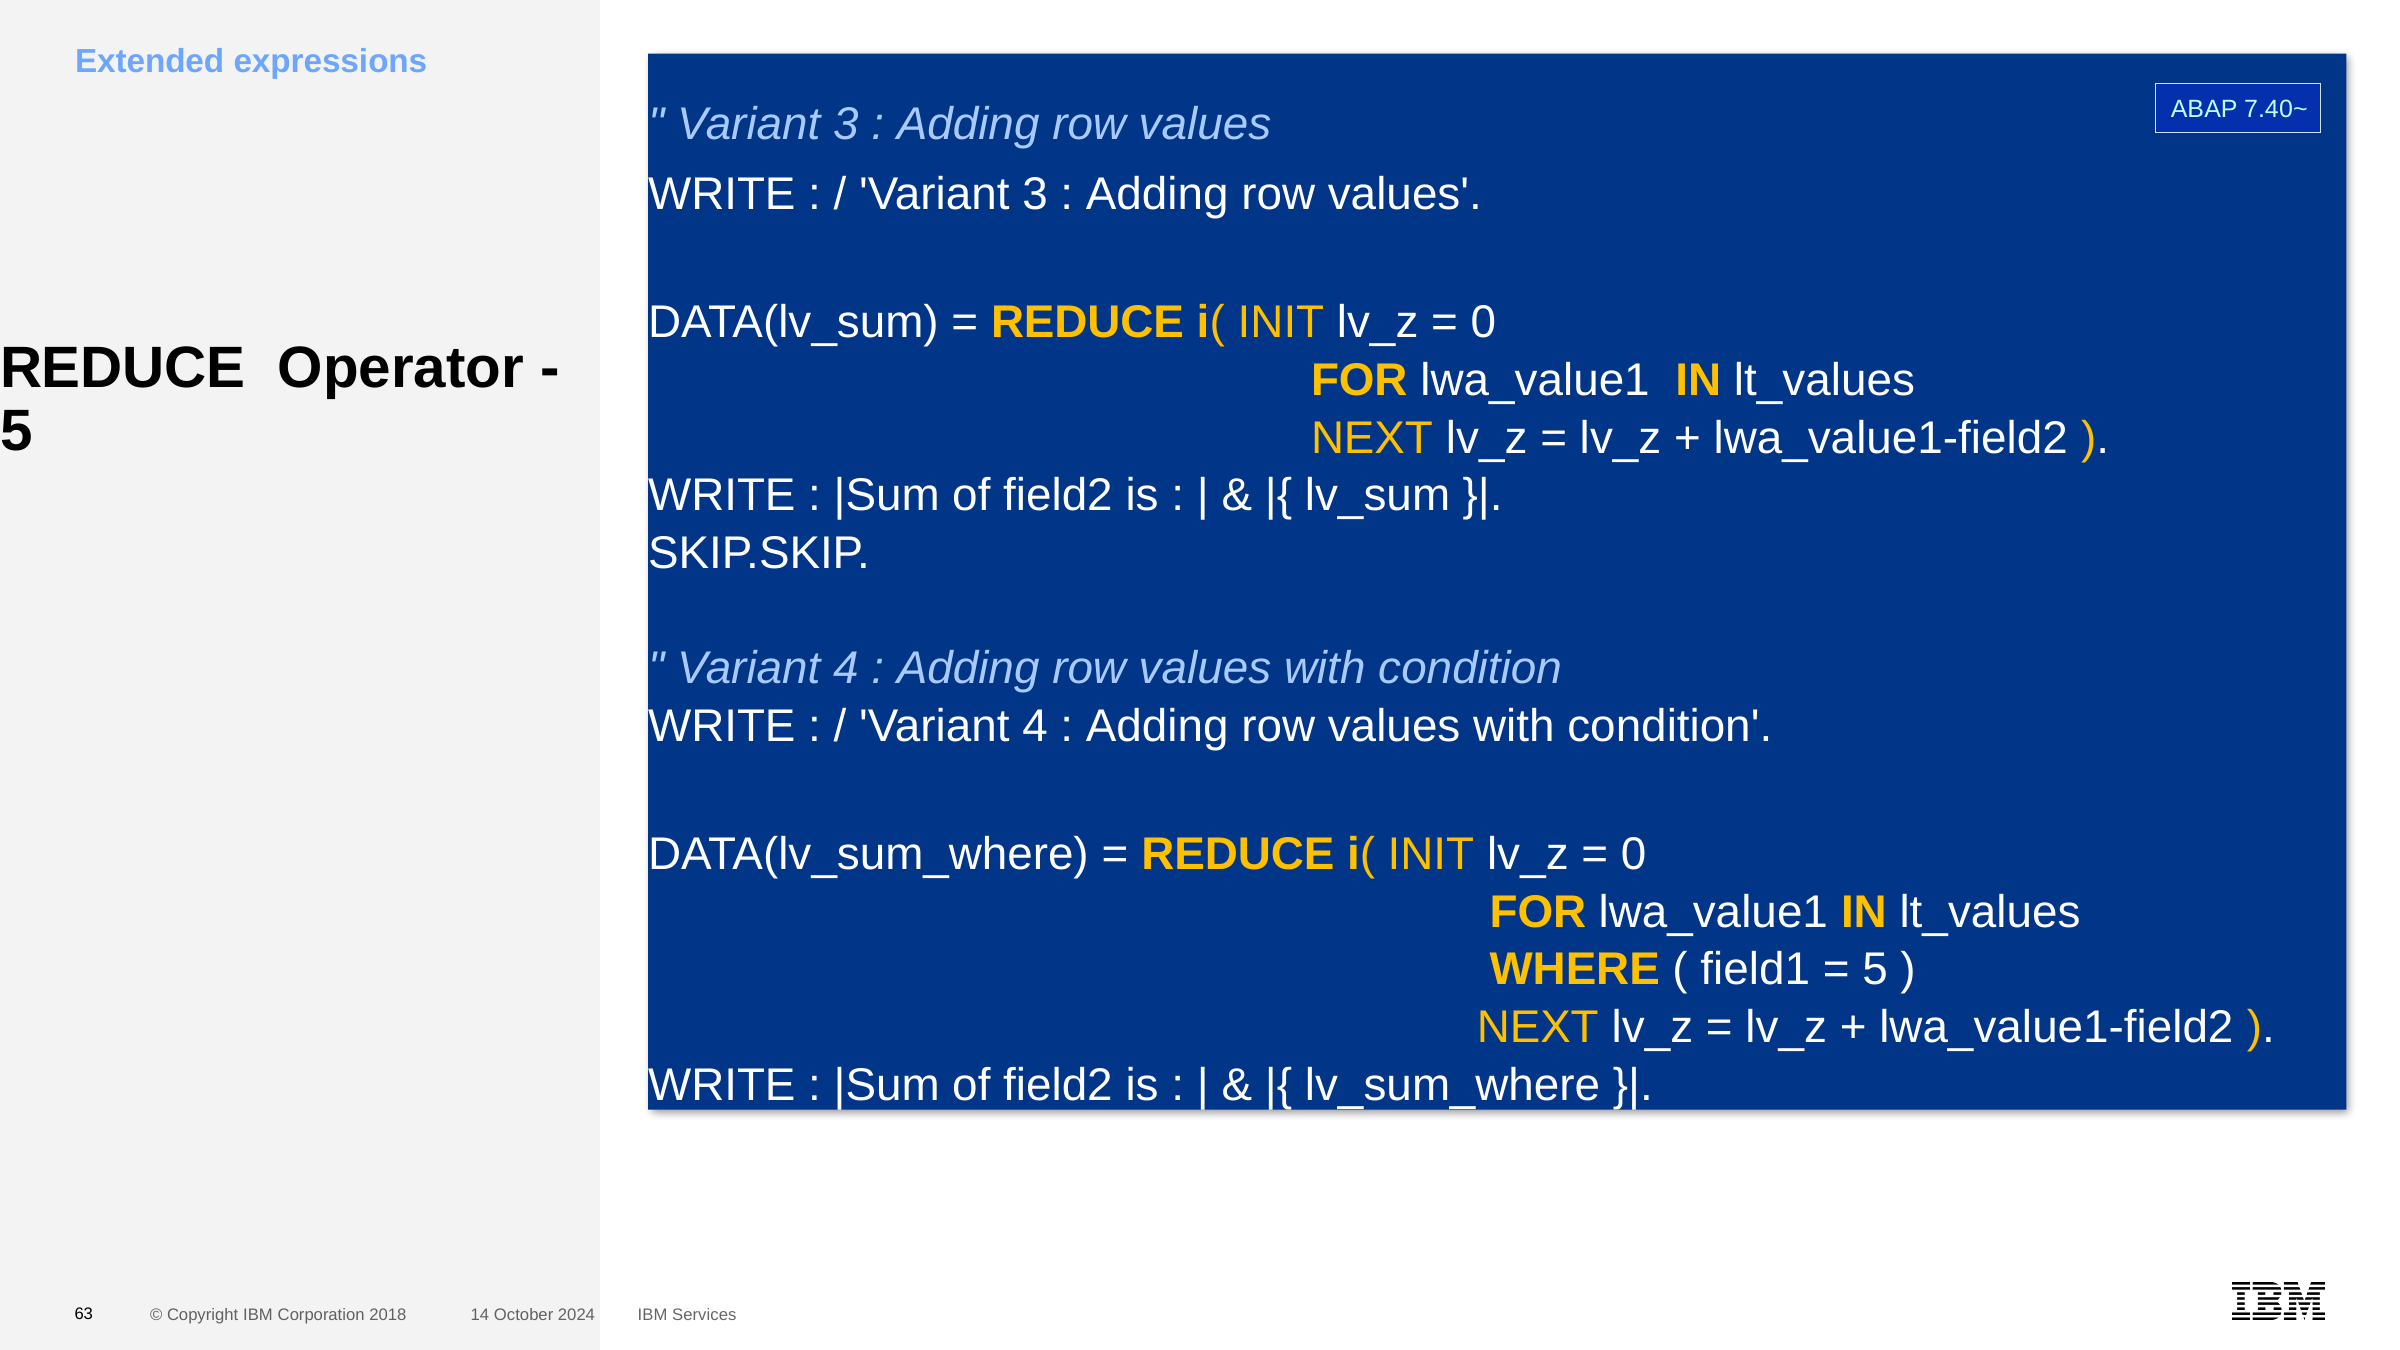

Extended expressions

" Variant 3 : Adding row values
WRITE : / 'Variant 3 : Adding row values'.
DATA(lv_sum) = REDUCE i( INIT lv_z = 0
                                                    FOR lwa_value1  IN lt_values
                                                    NEXT lv_z = lv_z + lwa_value1-field2 ).
WRITE : |Sum of field2 is : | & |{ lv_sum }|.
SKIP.SKIP.
" Variant 4 : Adding row values with condition
WRITE : / 'Variant 4 : Adding row values with condition'.
DATA(lv_sum_where) = REDUCE i( INIT lv_z = 0
                                                                  FOR lwa_value1 IN lt_values
                                                                  WHERE ( field1 = 5 )
                                                                 NEXT lv_z = lv_z + lwa_value1-field2 ).
WRITE : |Sum of field2 is : | & |{ lv_sum_where }|.
ABAP 7.40~
# REDUCE  Operator -5